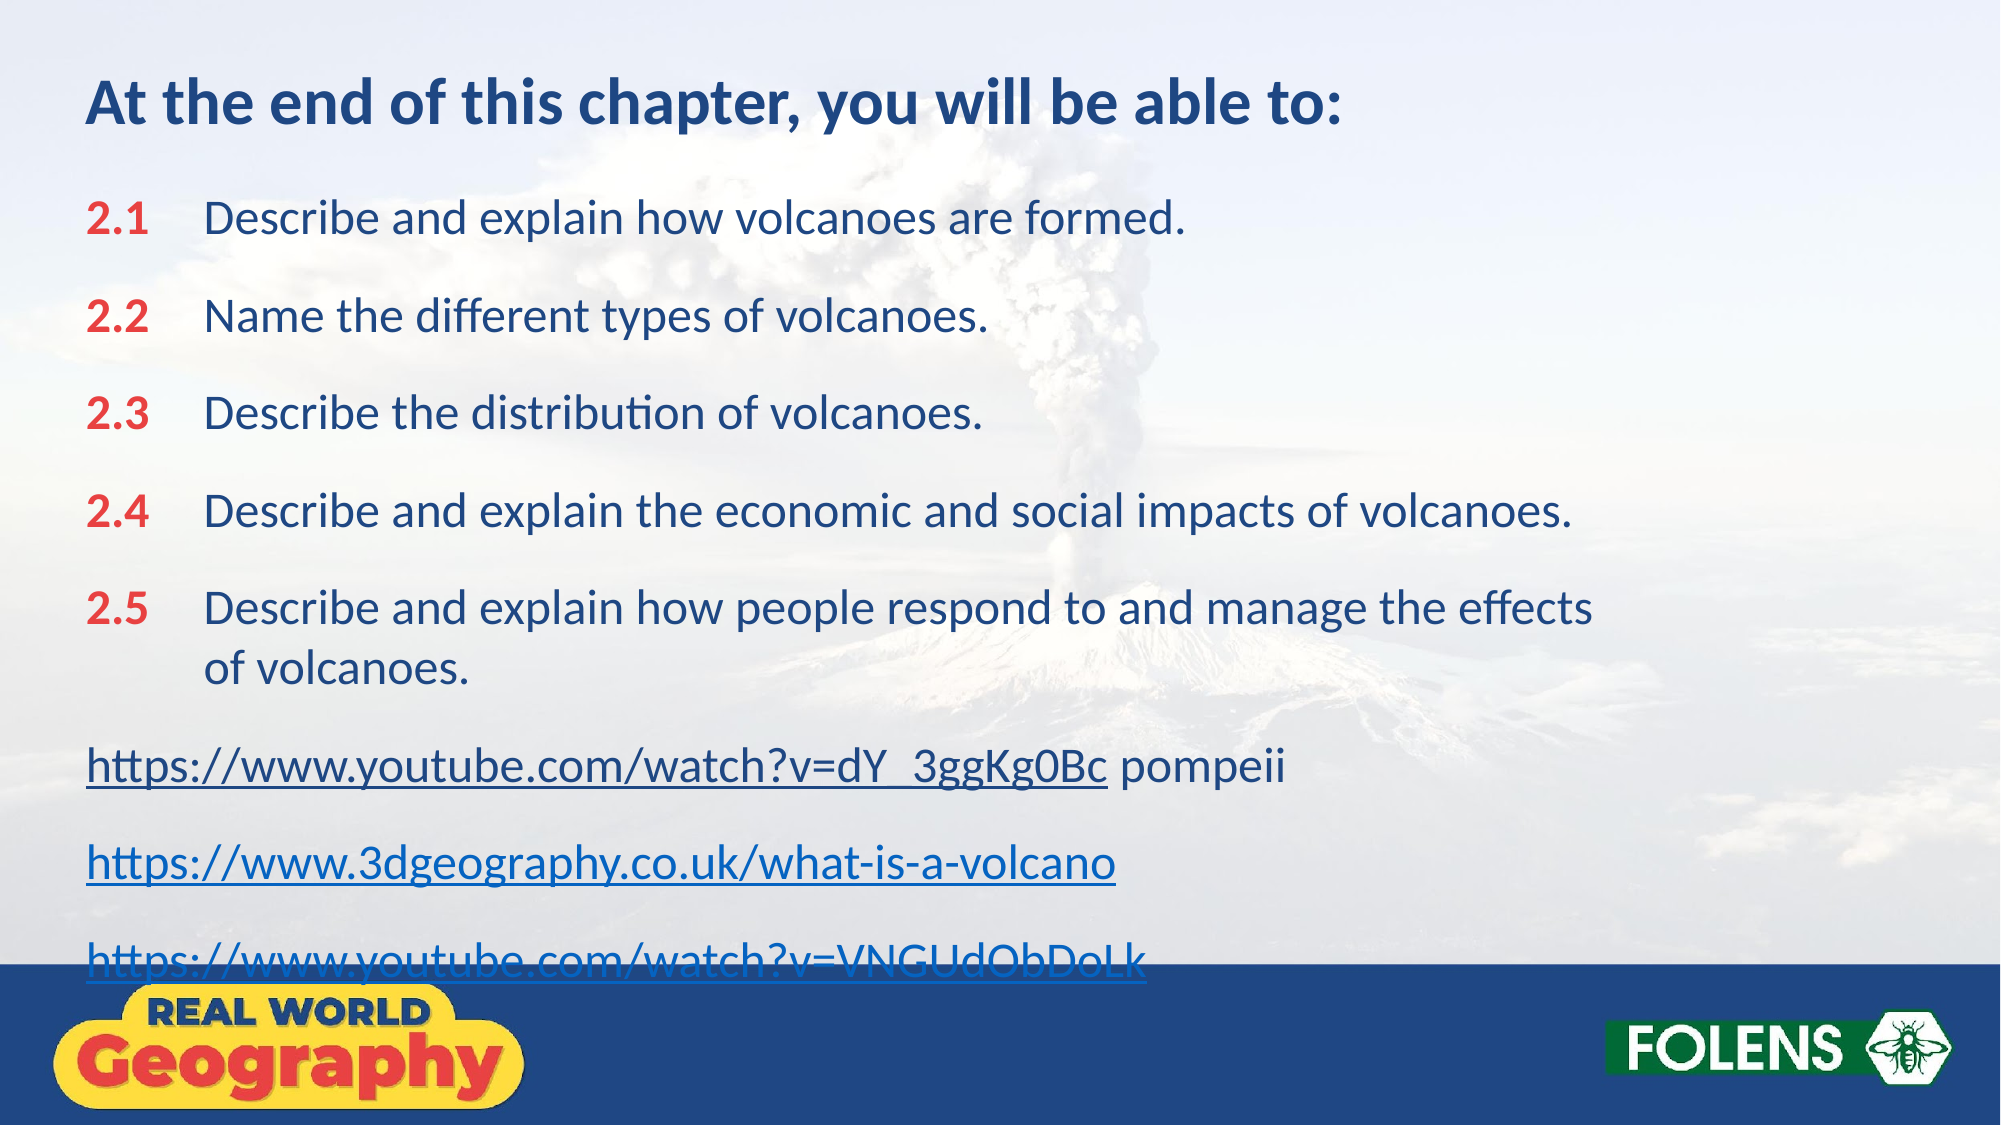

At the end of this chapter, you will be able to:
2.1	Describe and explain how volcanoes are formed.
2.2	Name the different types of volcanoes.
2.3	Describe the distribution of volcanoes.
2.4	Describe and explain the economic and social impacts of volcanoes.
2.5	Describe and explain how people respond to and manage the effects of volcanoes.
https://www.youtube.com/watch?v=dY_3ggKg0Bc pompeii
https://www.3dgeography.co.uk/what-is-a-volcano
https://www.youtube.com/watch?v=VNGUdObDoLk